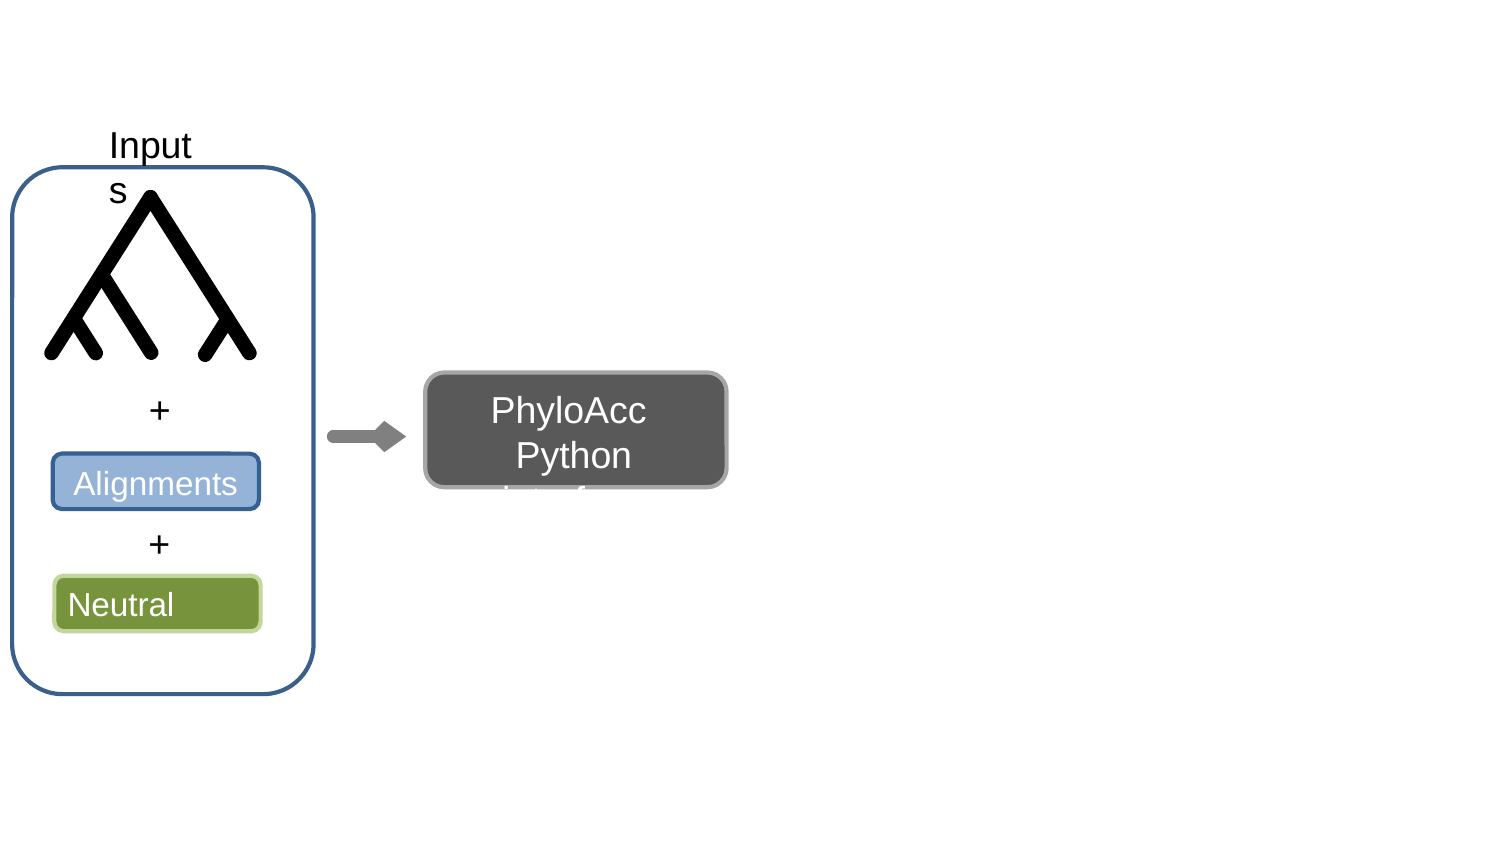

Inputs

+

Alignments
+
Neutral rates

PhyloAcc
Python interface